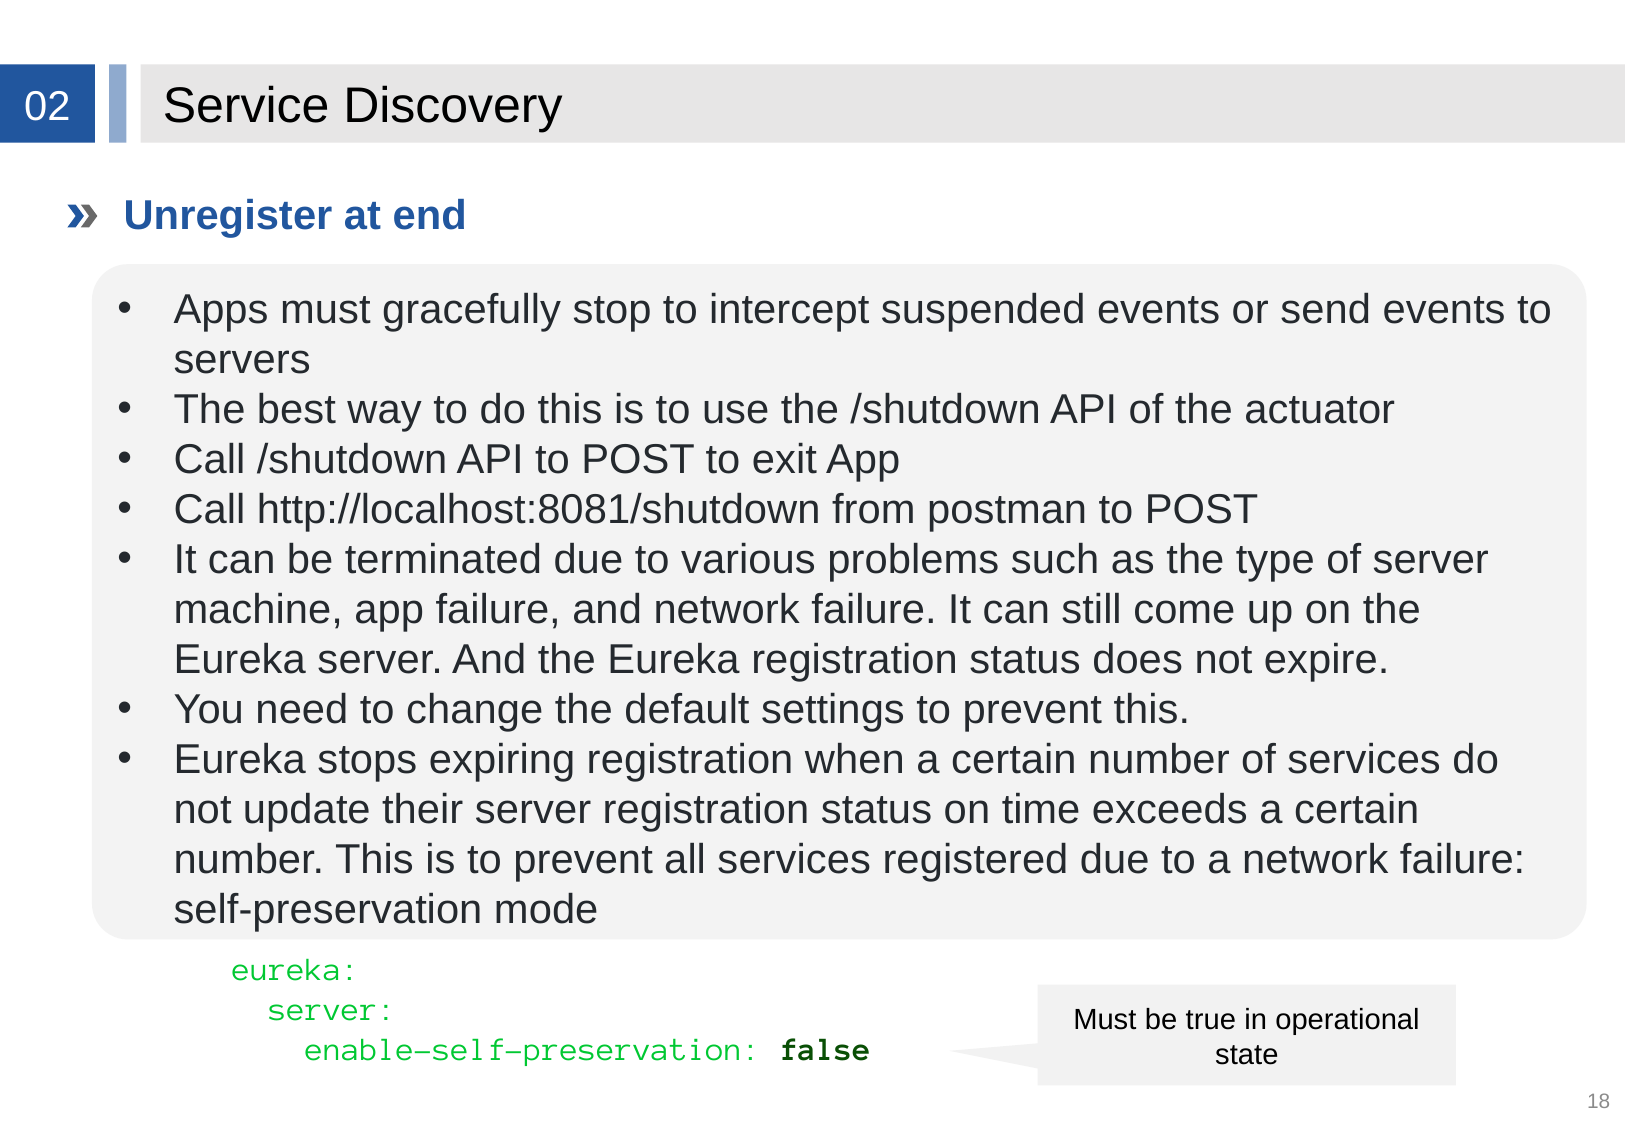

# Service Discovery
02
Unregister at end

Apps must gracefully stop to intercept suspended events or send events to servers
The best way to do this is to use the /shutdown API of the actuator
Call /shutdown API to POST to exit App
Call http://localhost:8081/shutdown from postman to POST
It can be terminated due to various problems such as the type of server machine, app failure, and network failure. It can still come up on the Eureka server. And the Eureka registration status does not expire.
You need to change the default settings to prevent this.
Eureka stops expiring registration when a certain number of services do not update their server registration status on time exceeds a certain number. This is to prevent all services registered due to a network failure: self-preservation mode
eureka:
  server:
    enable-self-preservation: false
Must be true in operational state
18